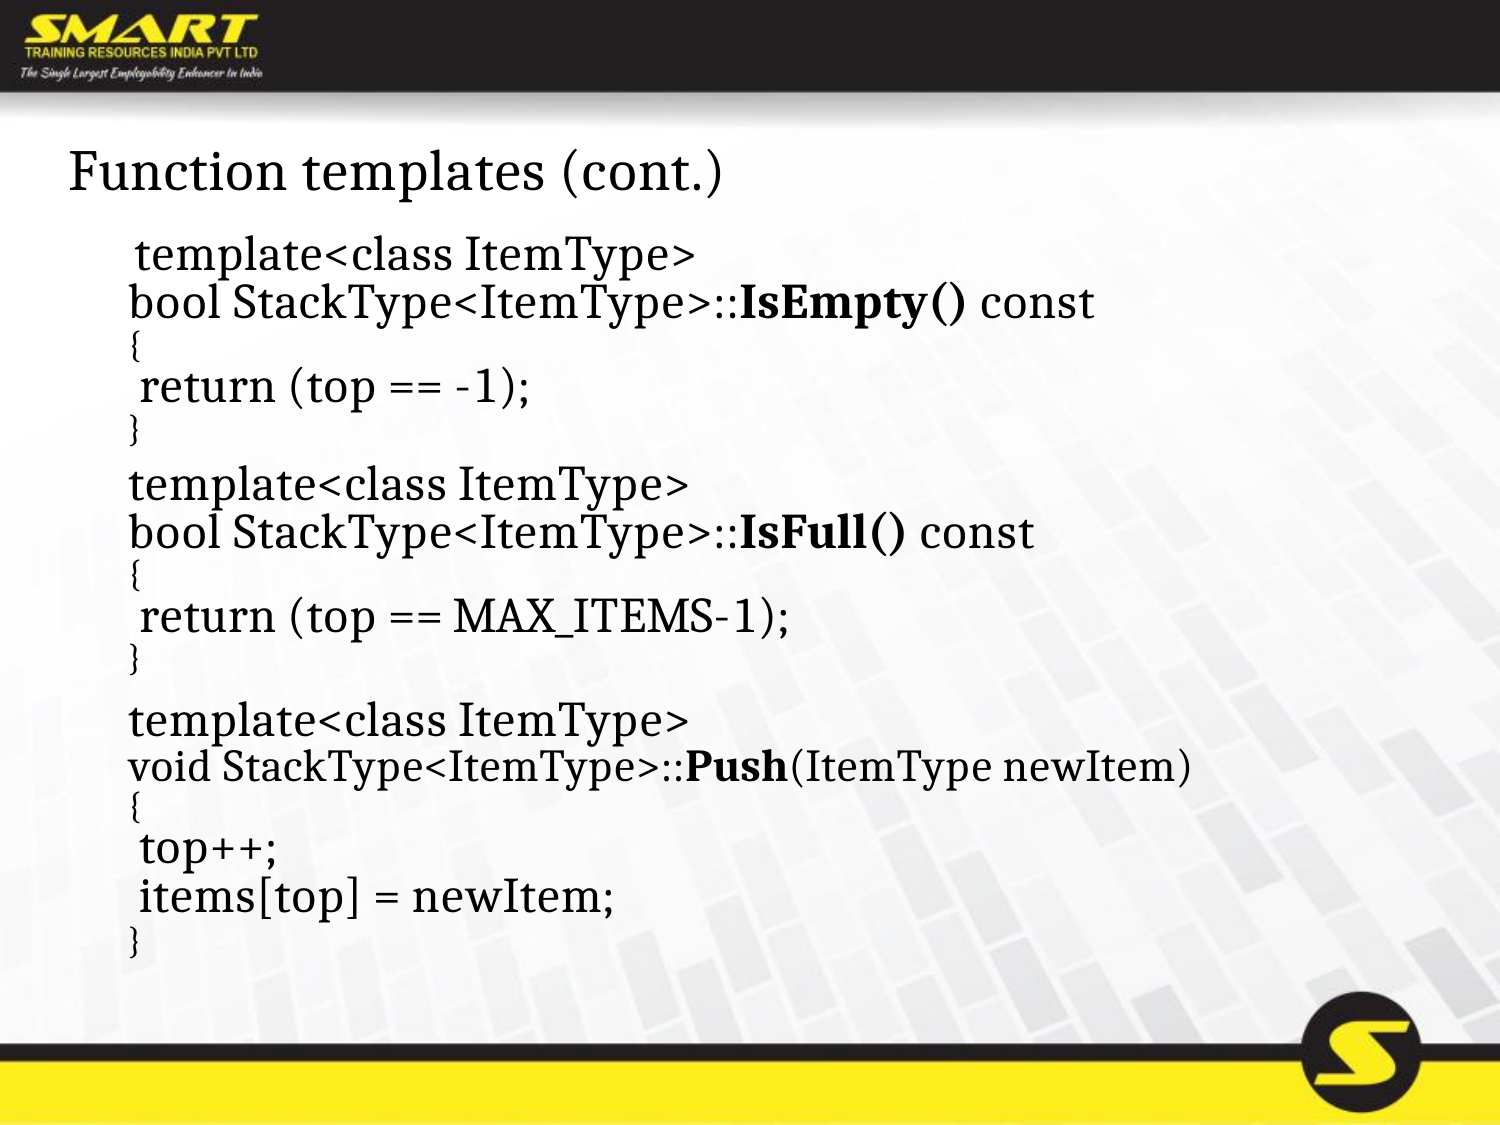

# Function templates (cont.)
 template<class ItemType>
bool StackType<ItemType>::IsEmpty() const
{
 return (top == -1);
}

template<class ItemType>
bool StackType<ItemType>::IsFull() const
{
 return (top == MAX_ITEMS-1);
}

template<class ItemType>
void StackType<ItemType>::Push(ItemType newItem)
{
 top++;
 items[top] = newItem;
}